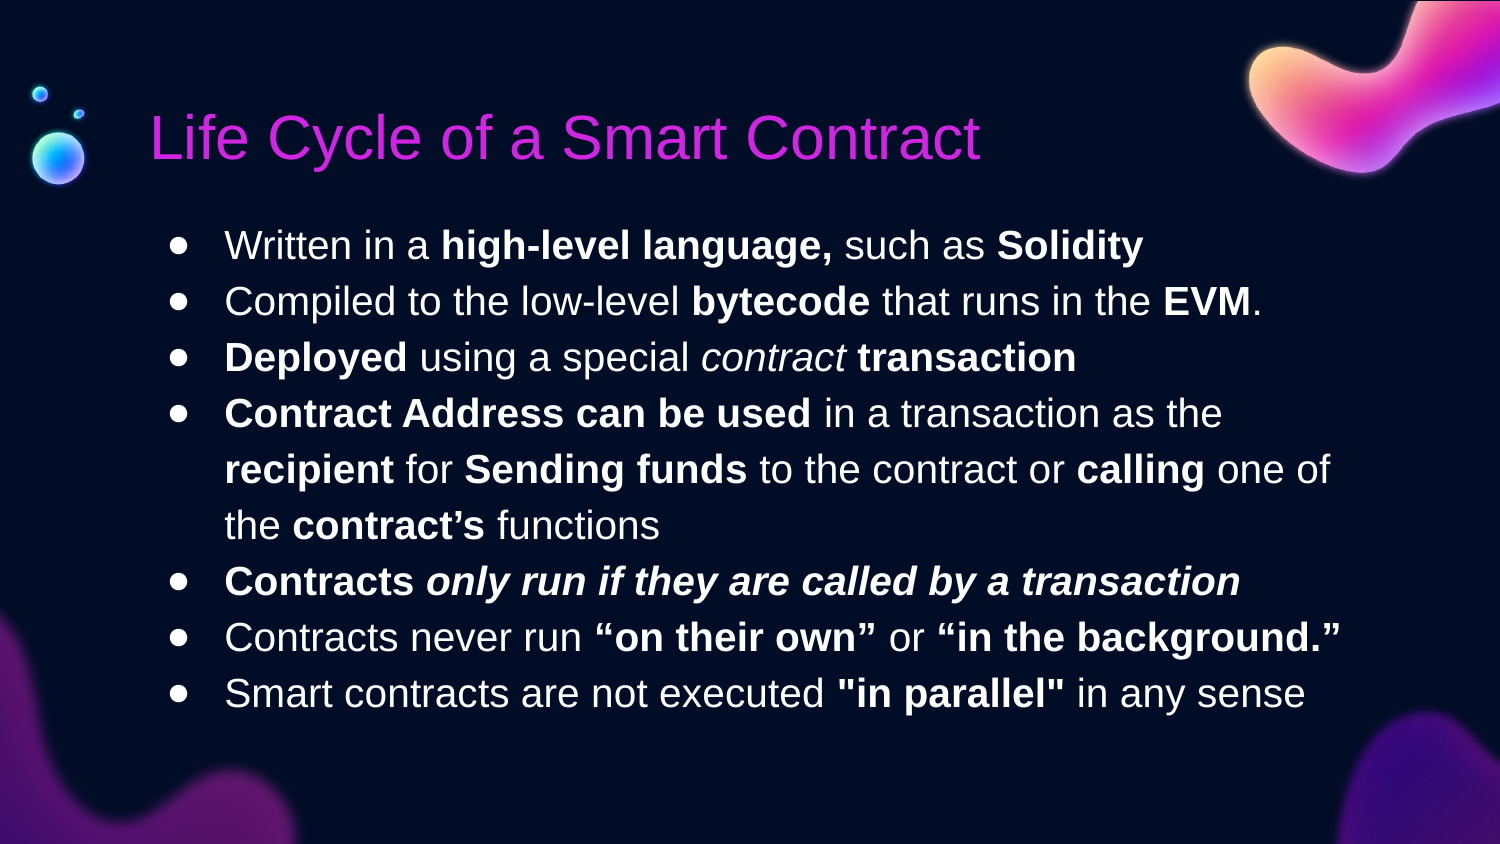

# Life Cycle of a Smart Contract

Written in a high-level language, such as Solidity
Compiled to the low-level bytecode that runs in the EVM.
Deployed using a special contract transaction
Contract Address can be used in a transaction as the recipient for Sending funds to the contract or calling one of the contract’s functions
Contracts only run if they are called by a transaction
Contracts never run “on their own” or “in the background.”
Smart contracts are not executed "in parallel" in any sense